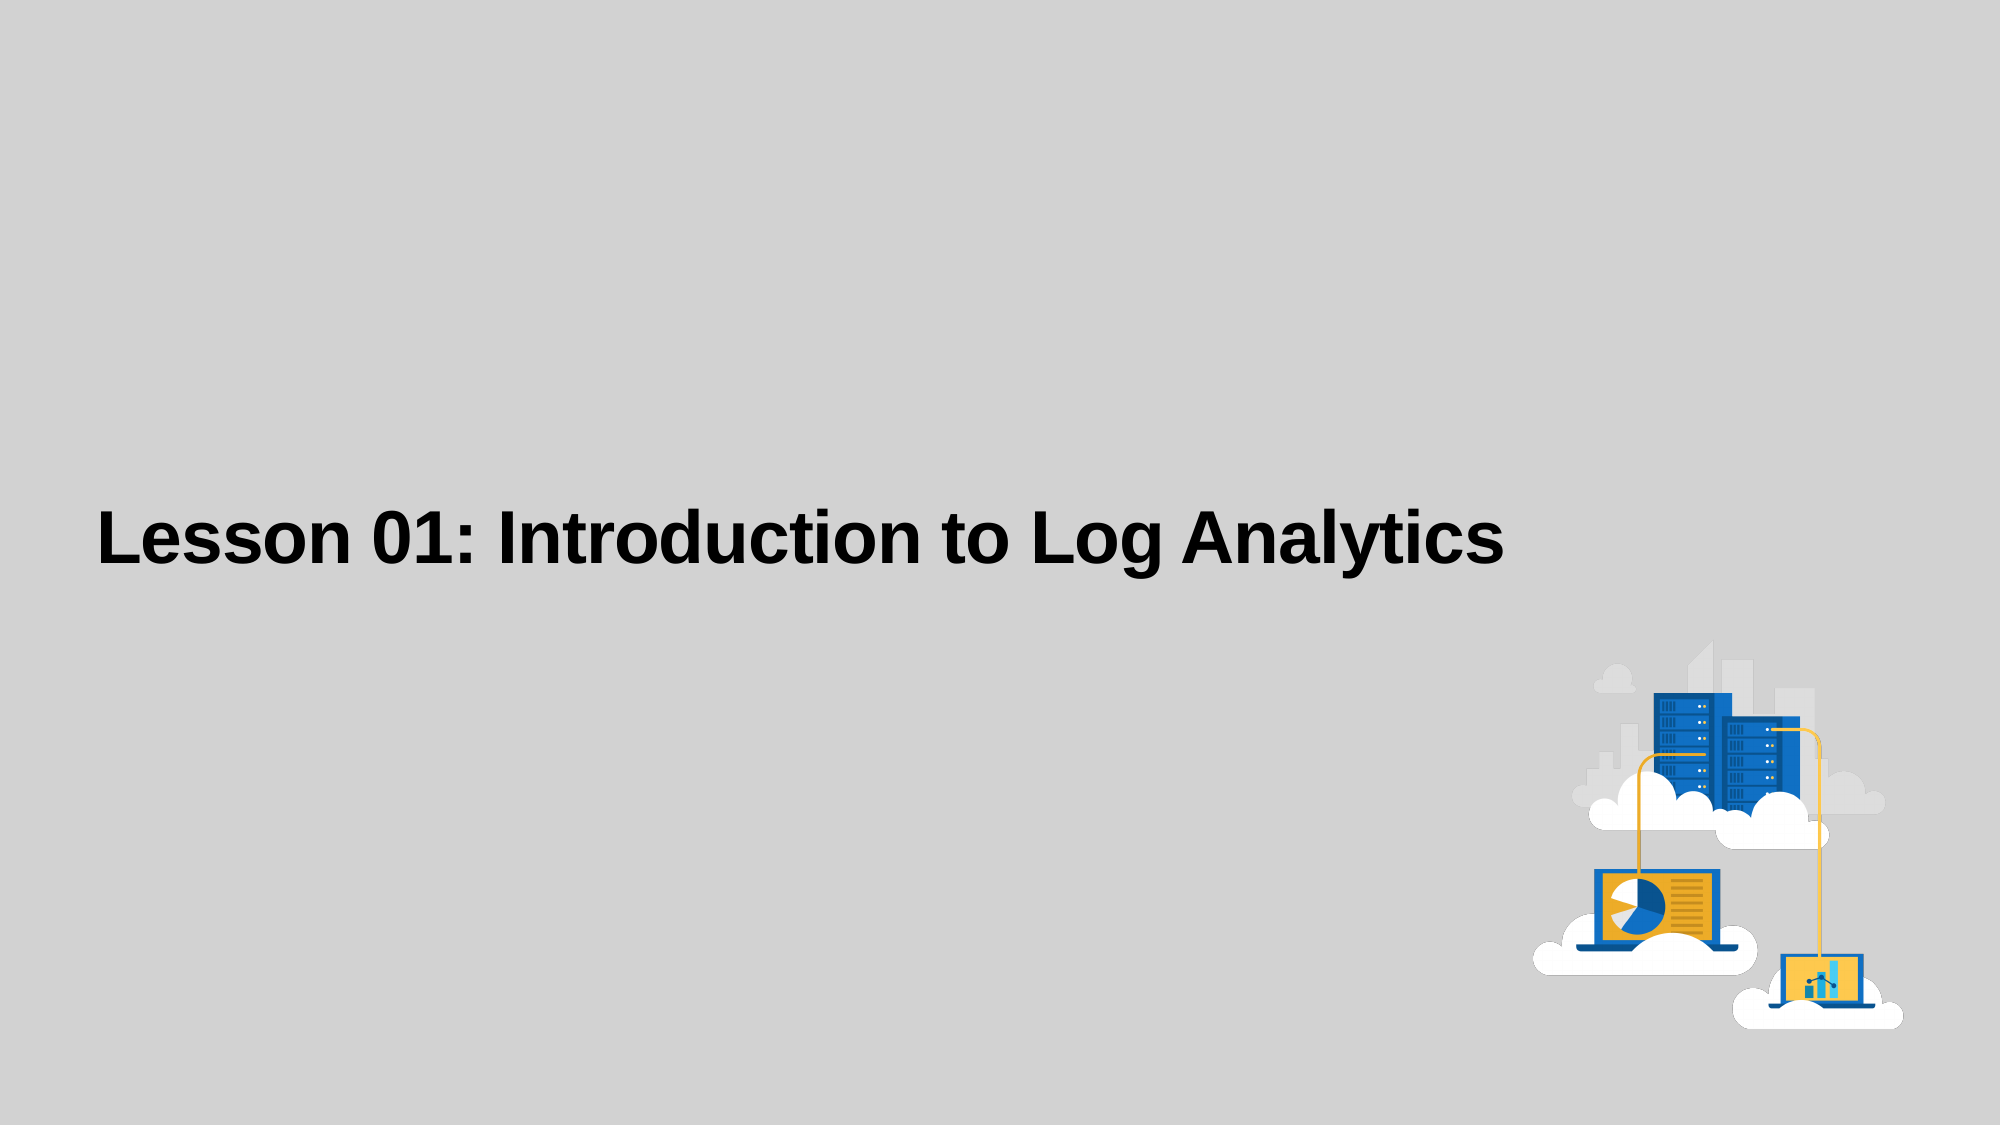

# Lesson 01: Introduction to Log Analytics